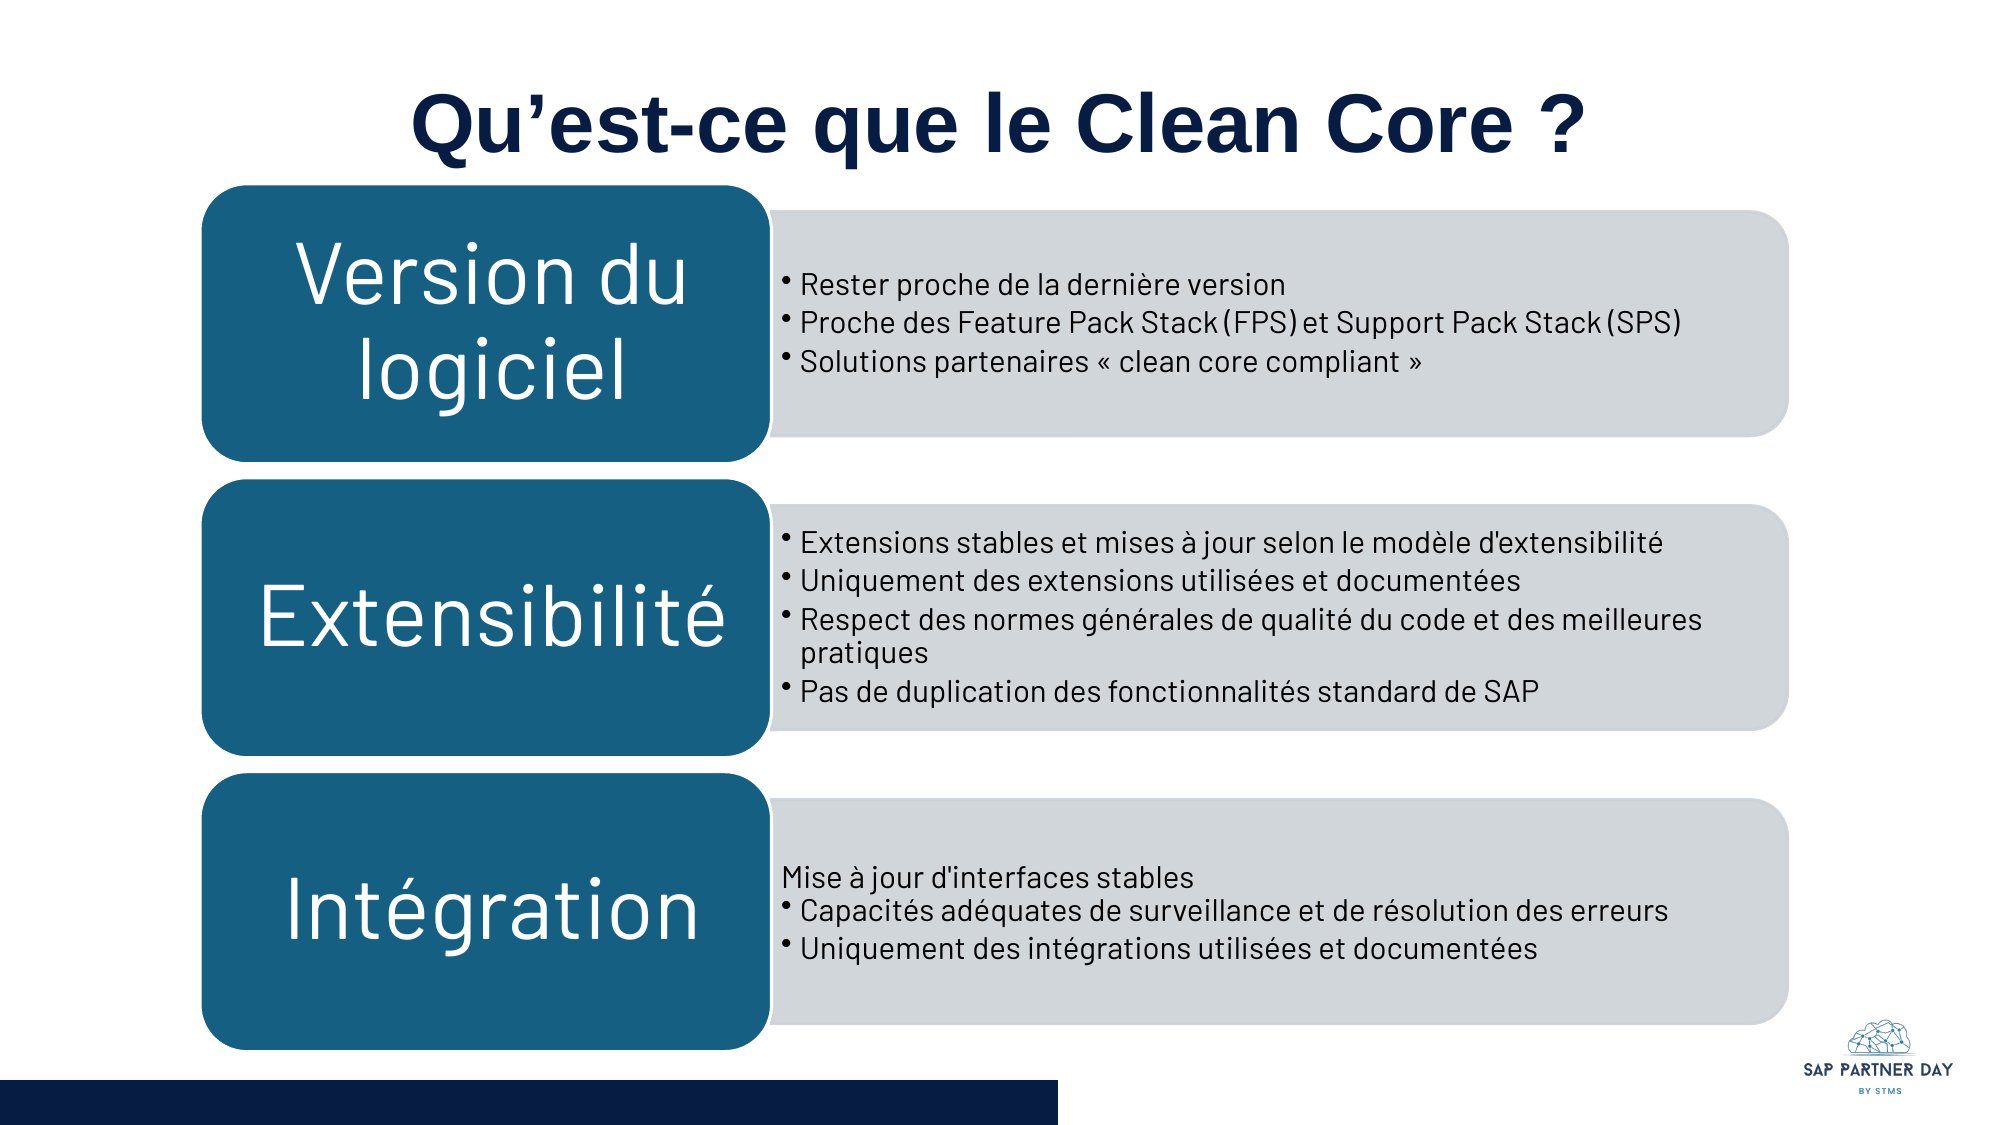

Qu’est-ce que le Clean Core ?
Rester proche de la dernière version
Proche des Feature Pack Stack (FPS) et Support Pack Stack (SPS)
Solutions partenaires « clean core compliant »
Version du logiciel
Extensions stables et mises à jour selon le modèle d'extensibilité
Uniquement des extensions utilisées et documentées
Respect des normes générales de qualité du code et des meilleures pratiques
Pas de duplication des fonctionnalités standard de SAP
Extensibilité
Mise à jour d'interfaces stables
Capacités adéquates de surveillance et de résolution des erreurs
Uniquement des intégrations utilisées et documentées
Intégration